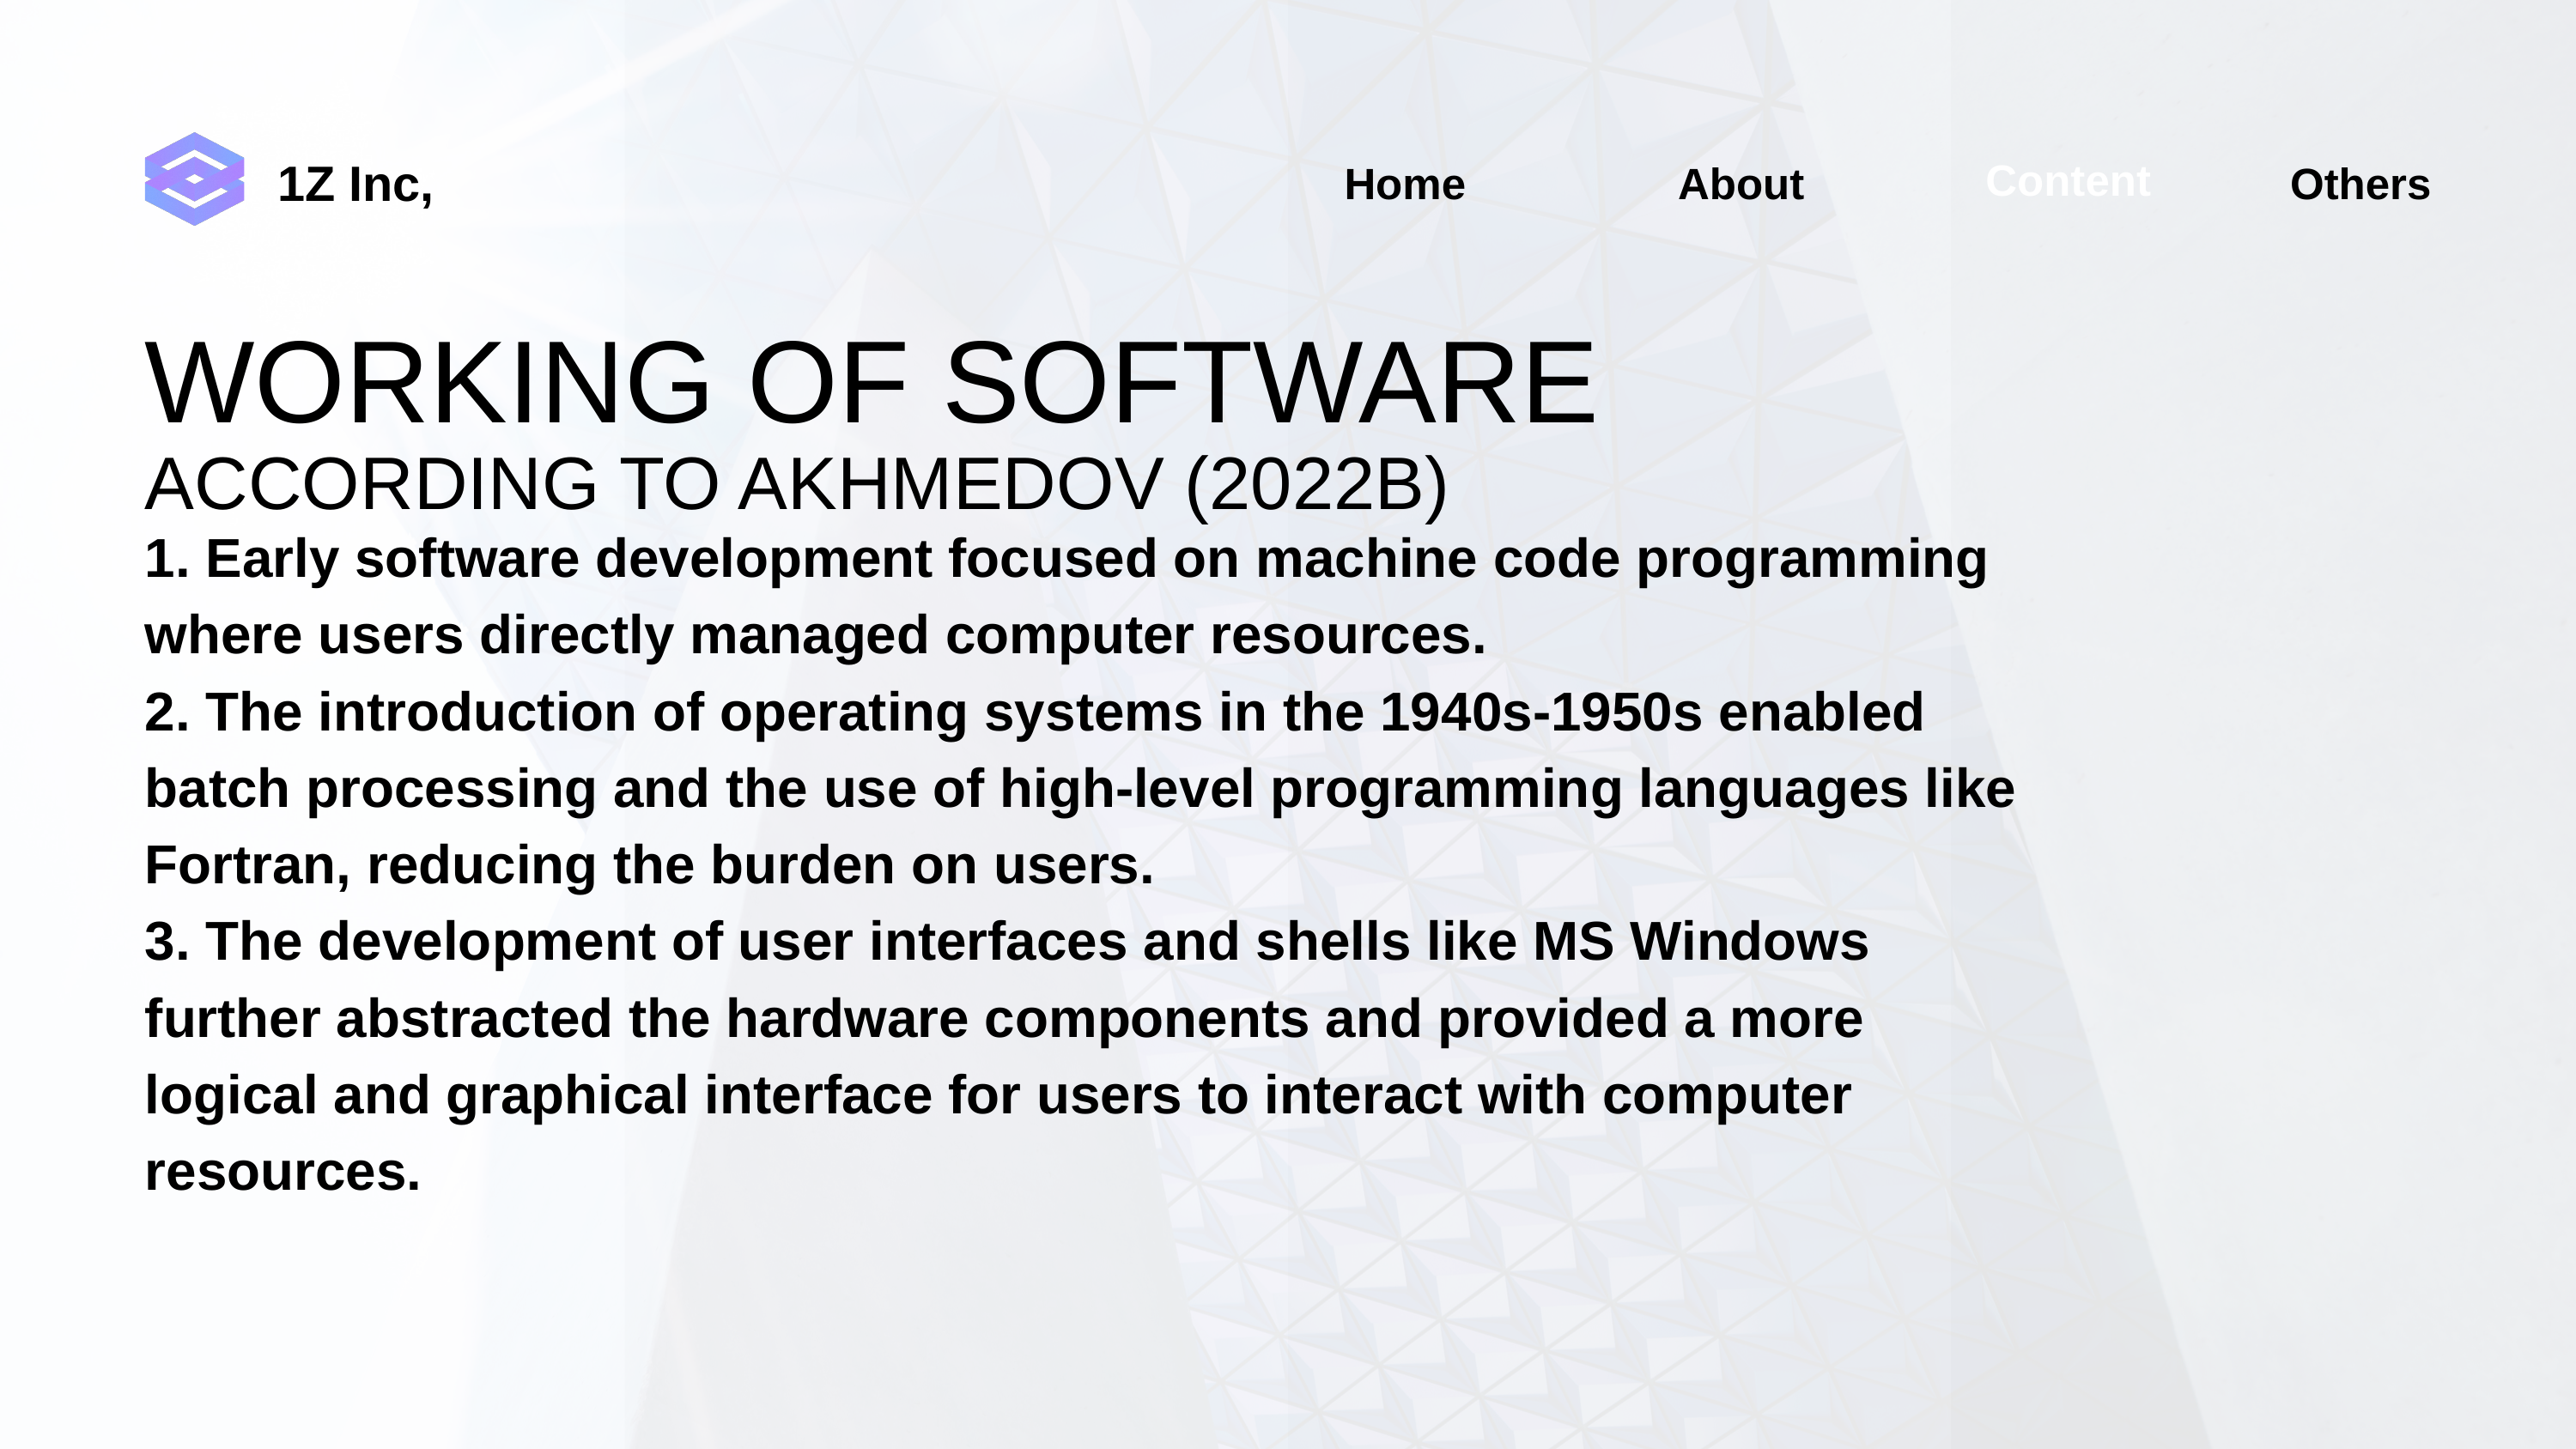

Content
Home
Others
About
1Z Inc,
WORKING OF SOFTWARE
ACCORDING TO AKHMEDOV (2022B)
1. Early software development focused on machine code programming where users directly managed computer resources.
2. The introduction of operating systems in the 1940s-1950s enabled batch processing and the use of high-level programming languages like Fortran, reducing the burden on users.
3. The development of user interfaces and shells like MS Windows further abstracted the hardware components and provided a more logical and graphical interface for users to interact with computer resources.